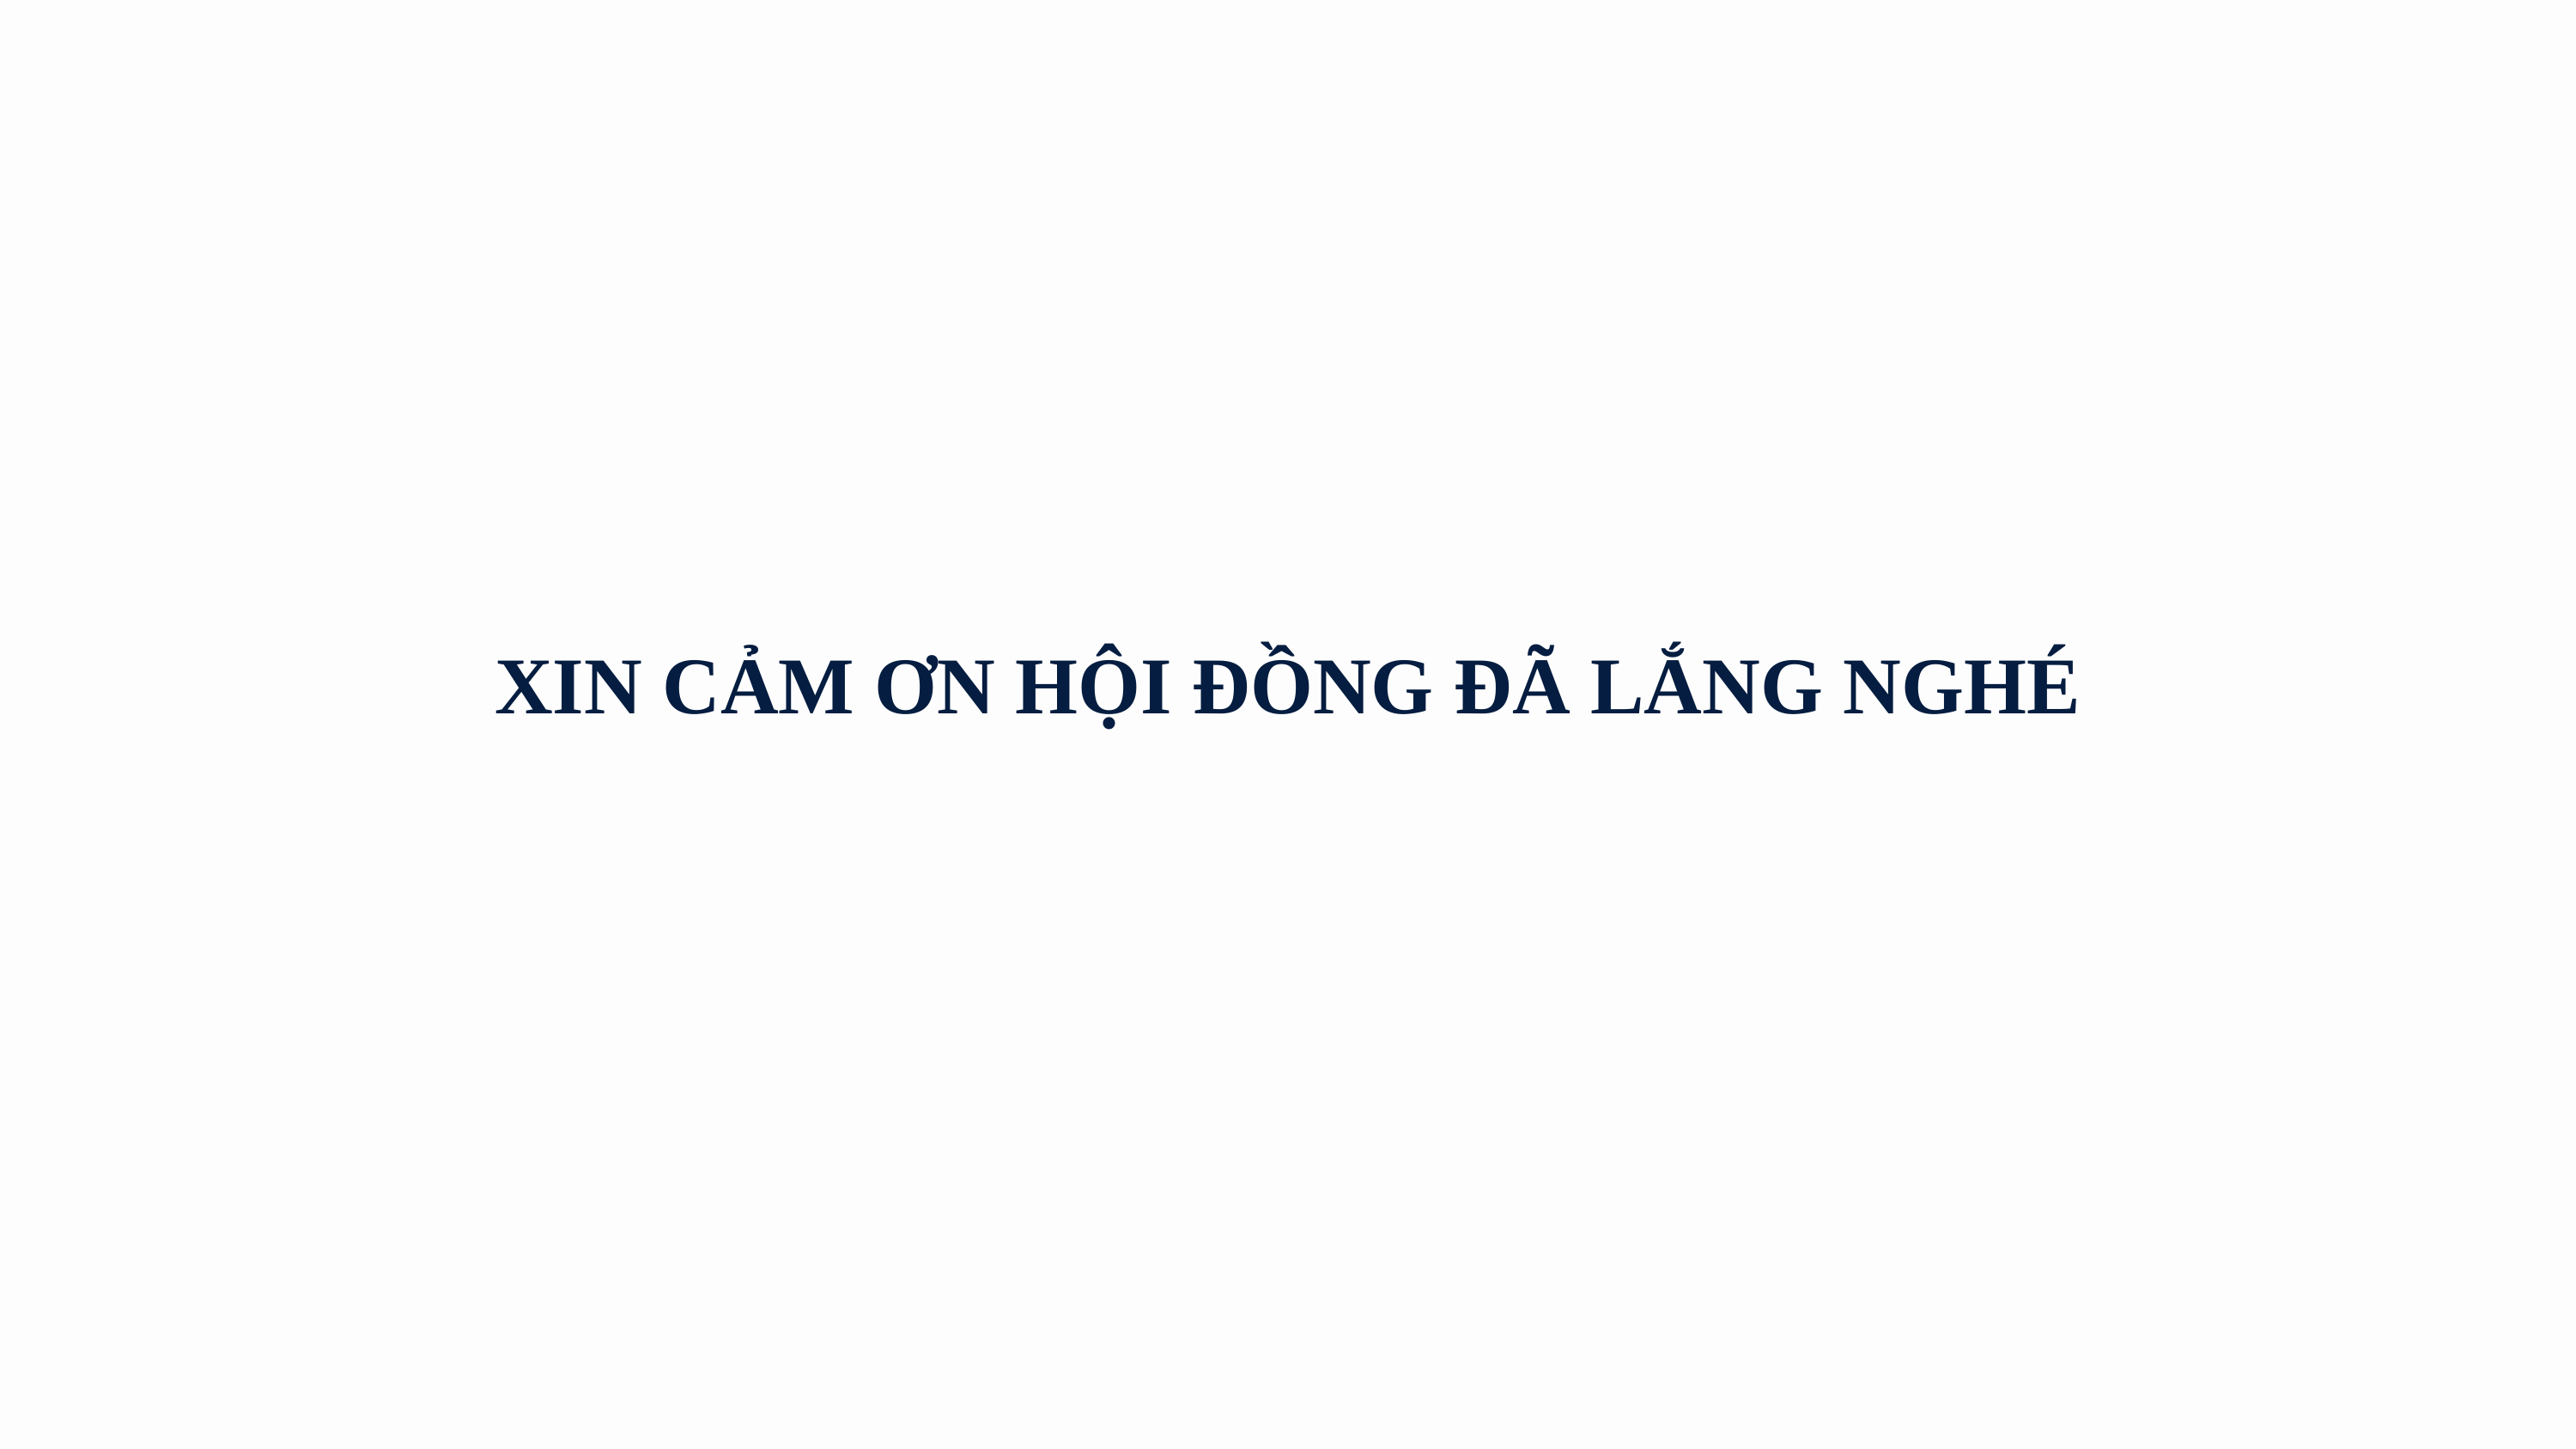

XIN CẢM ƠN HỘI ĐỒNG ĐÃ LẮNG NGHÉ